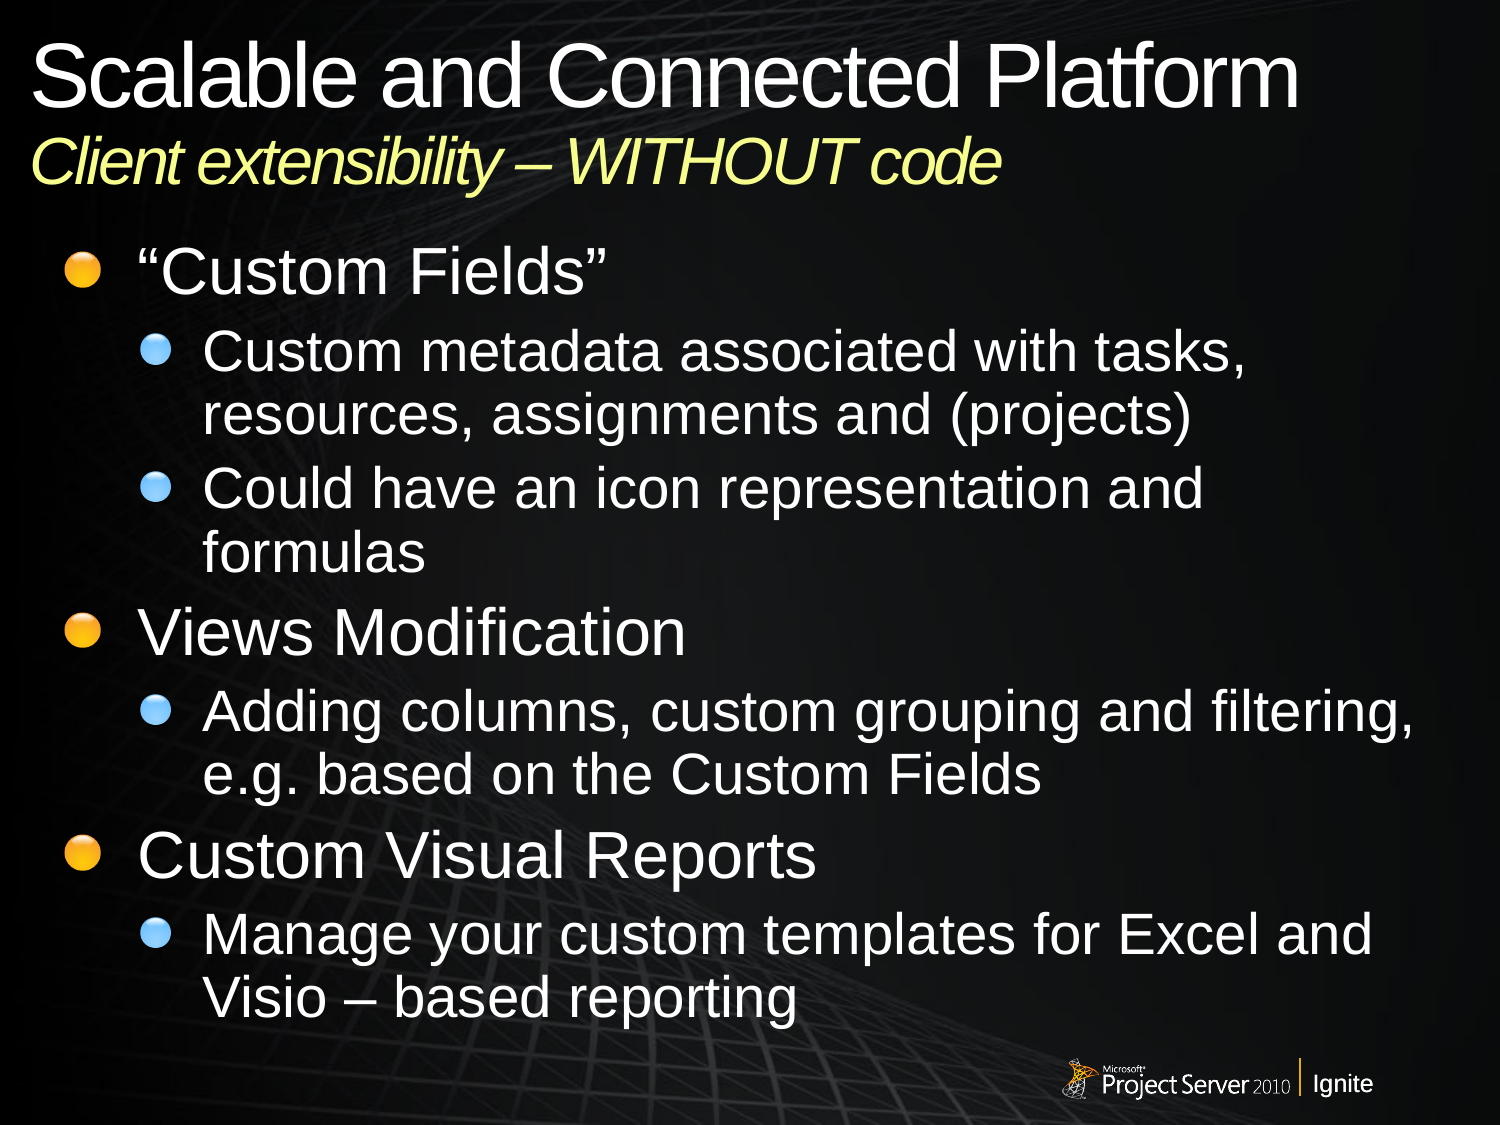

Scalable and Connected Platform
Client extensibility – WITHOUT code
“Custom Fields”
Custom metadata associated with tasks, resources, assignments and (projects)
Could have an icon representation and formulas
Views Modification
Adding columns, custom grouping and filtering, e.g. based on the Custom Fields
Custom Visual Reports
Manage your custom templates for Excel and Visio – based reporting